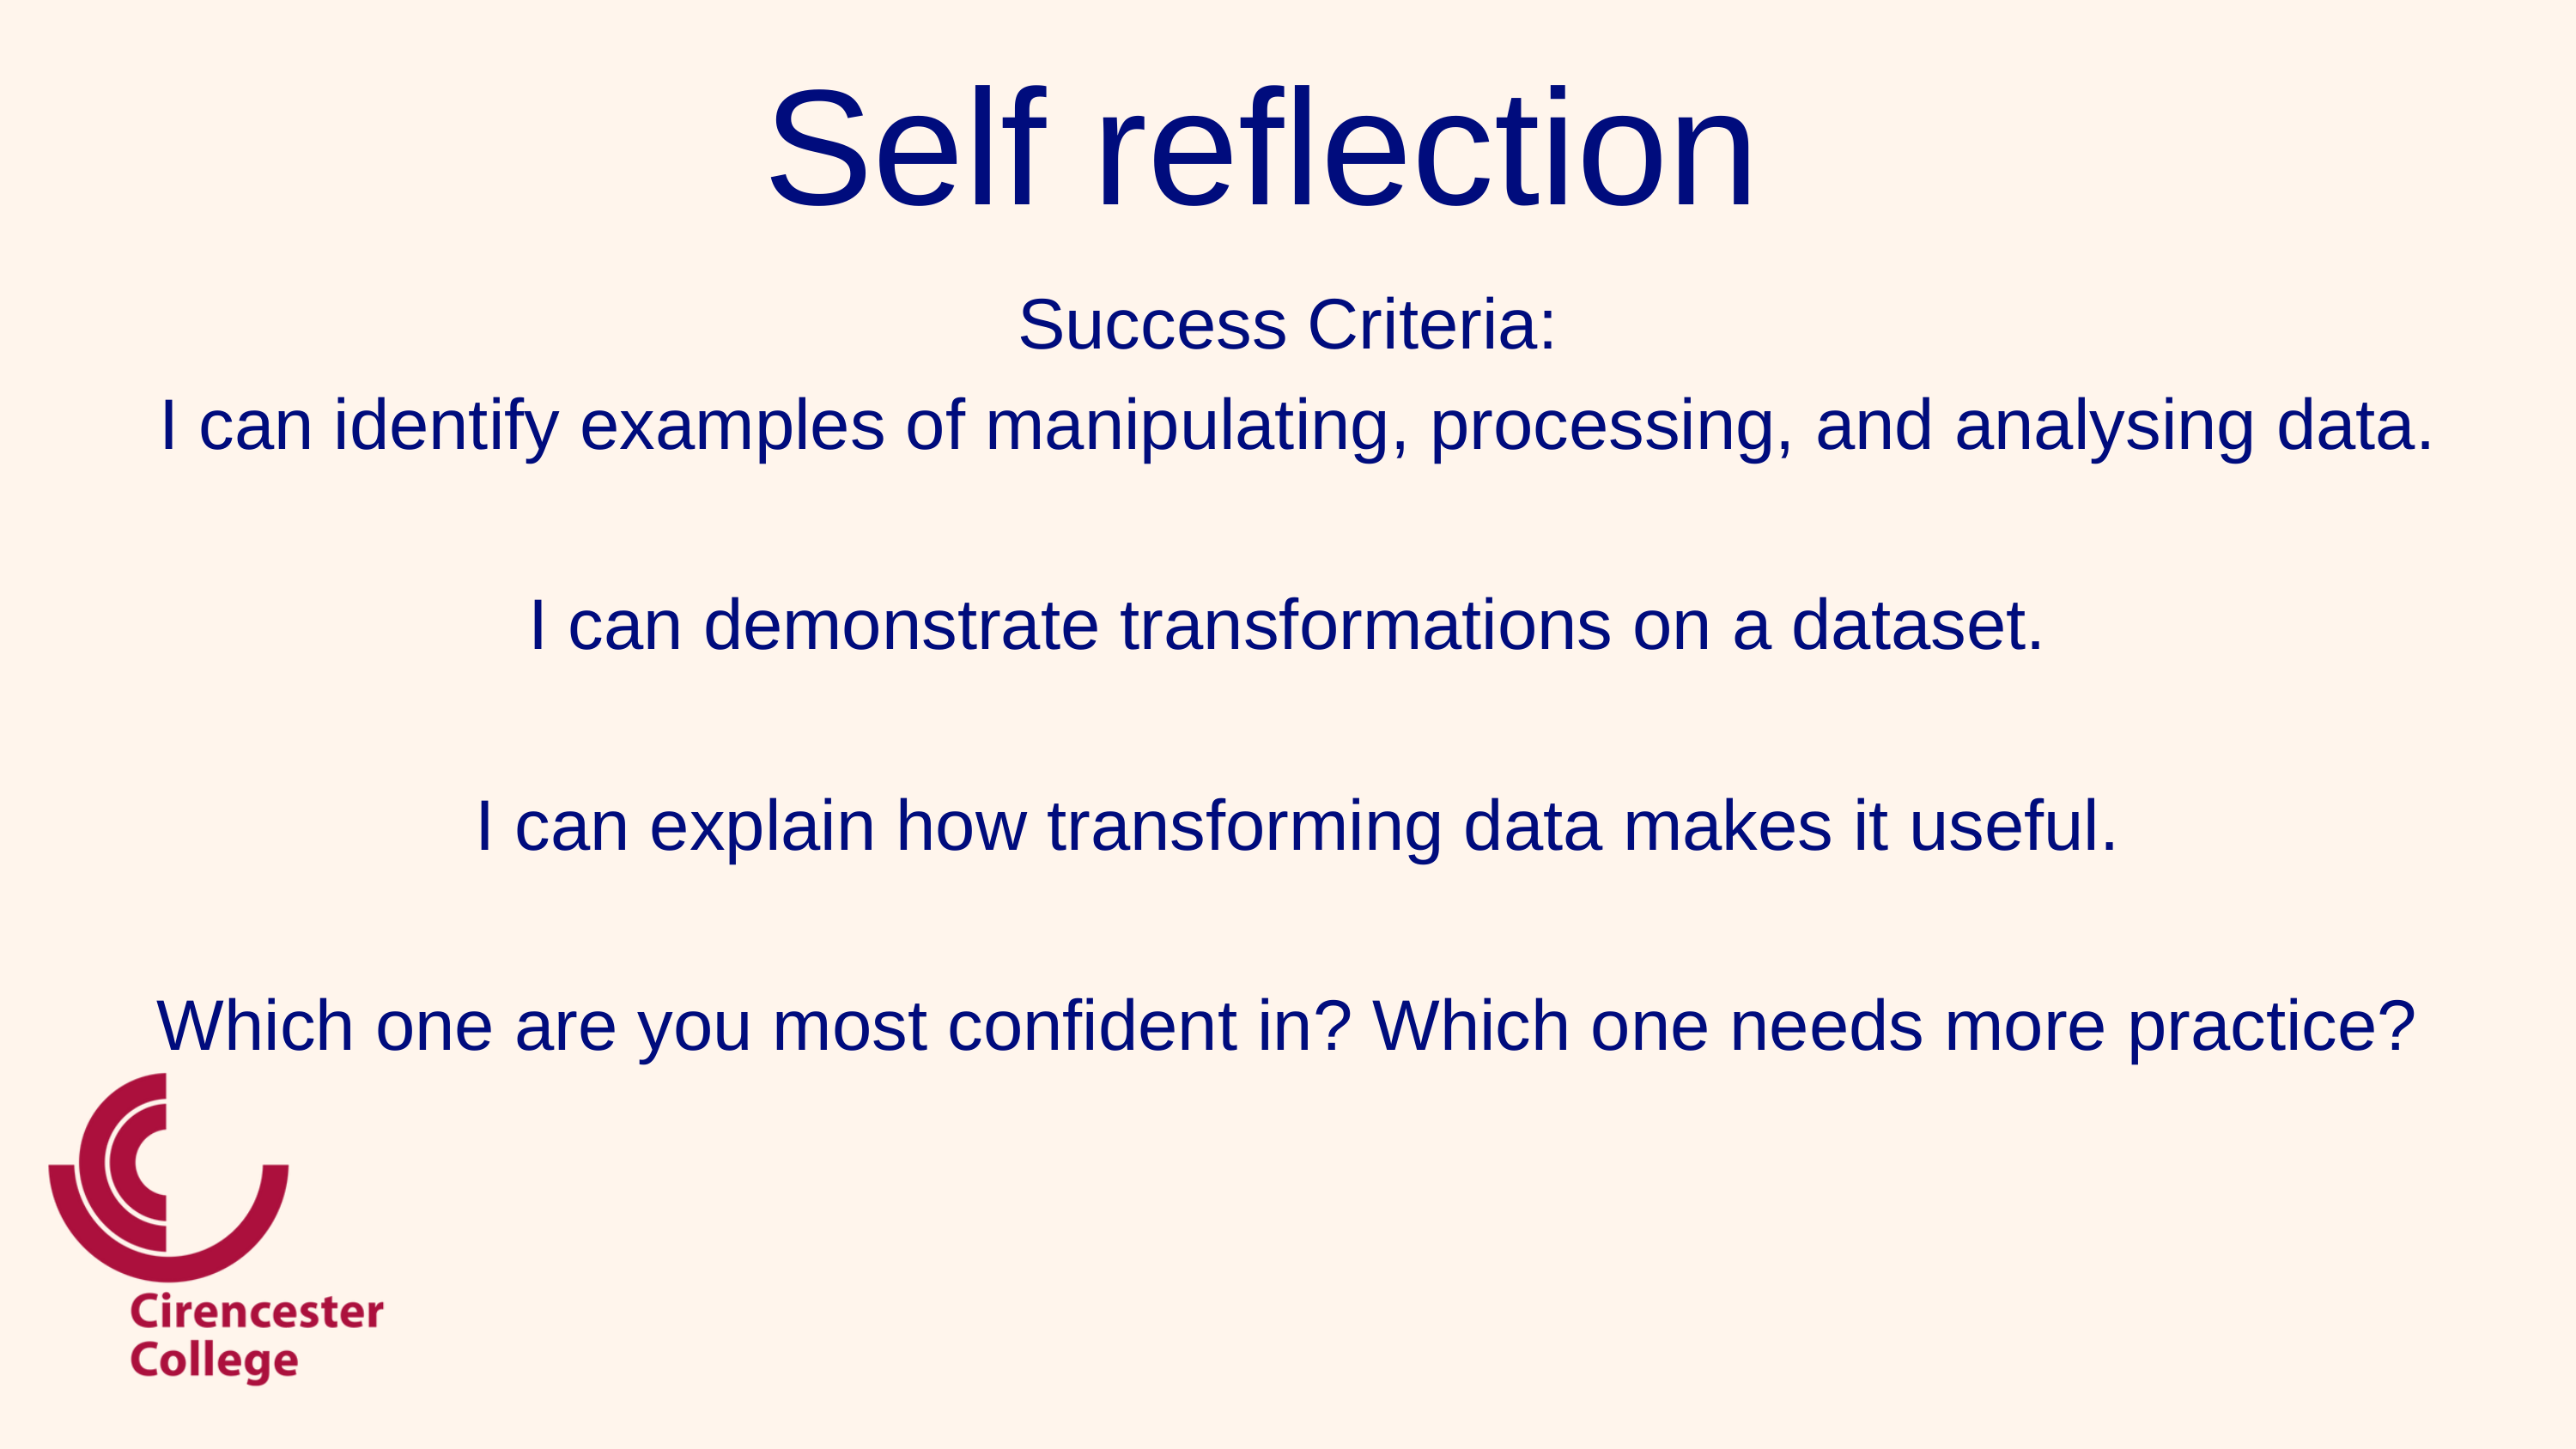

Self reflection
Success Criteria:
 I can identify examples of manipulating, processing, and analysing data.

I can demonstrate transformations on a dataset.

 I can explain how transforming data makes it useful.

Which one are you most confident in? Which one needs more practice?